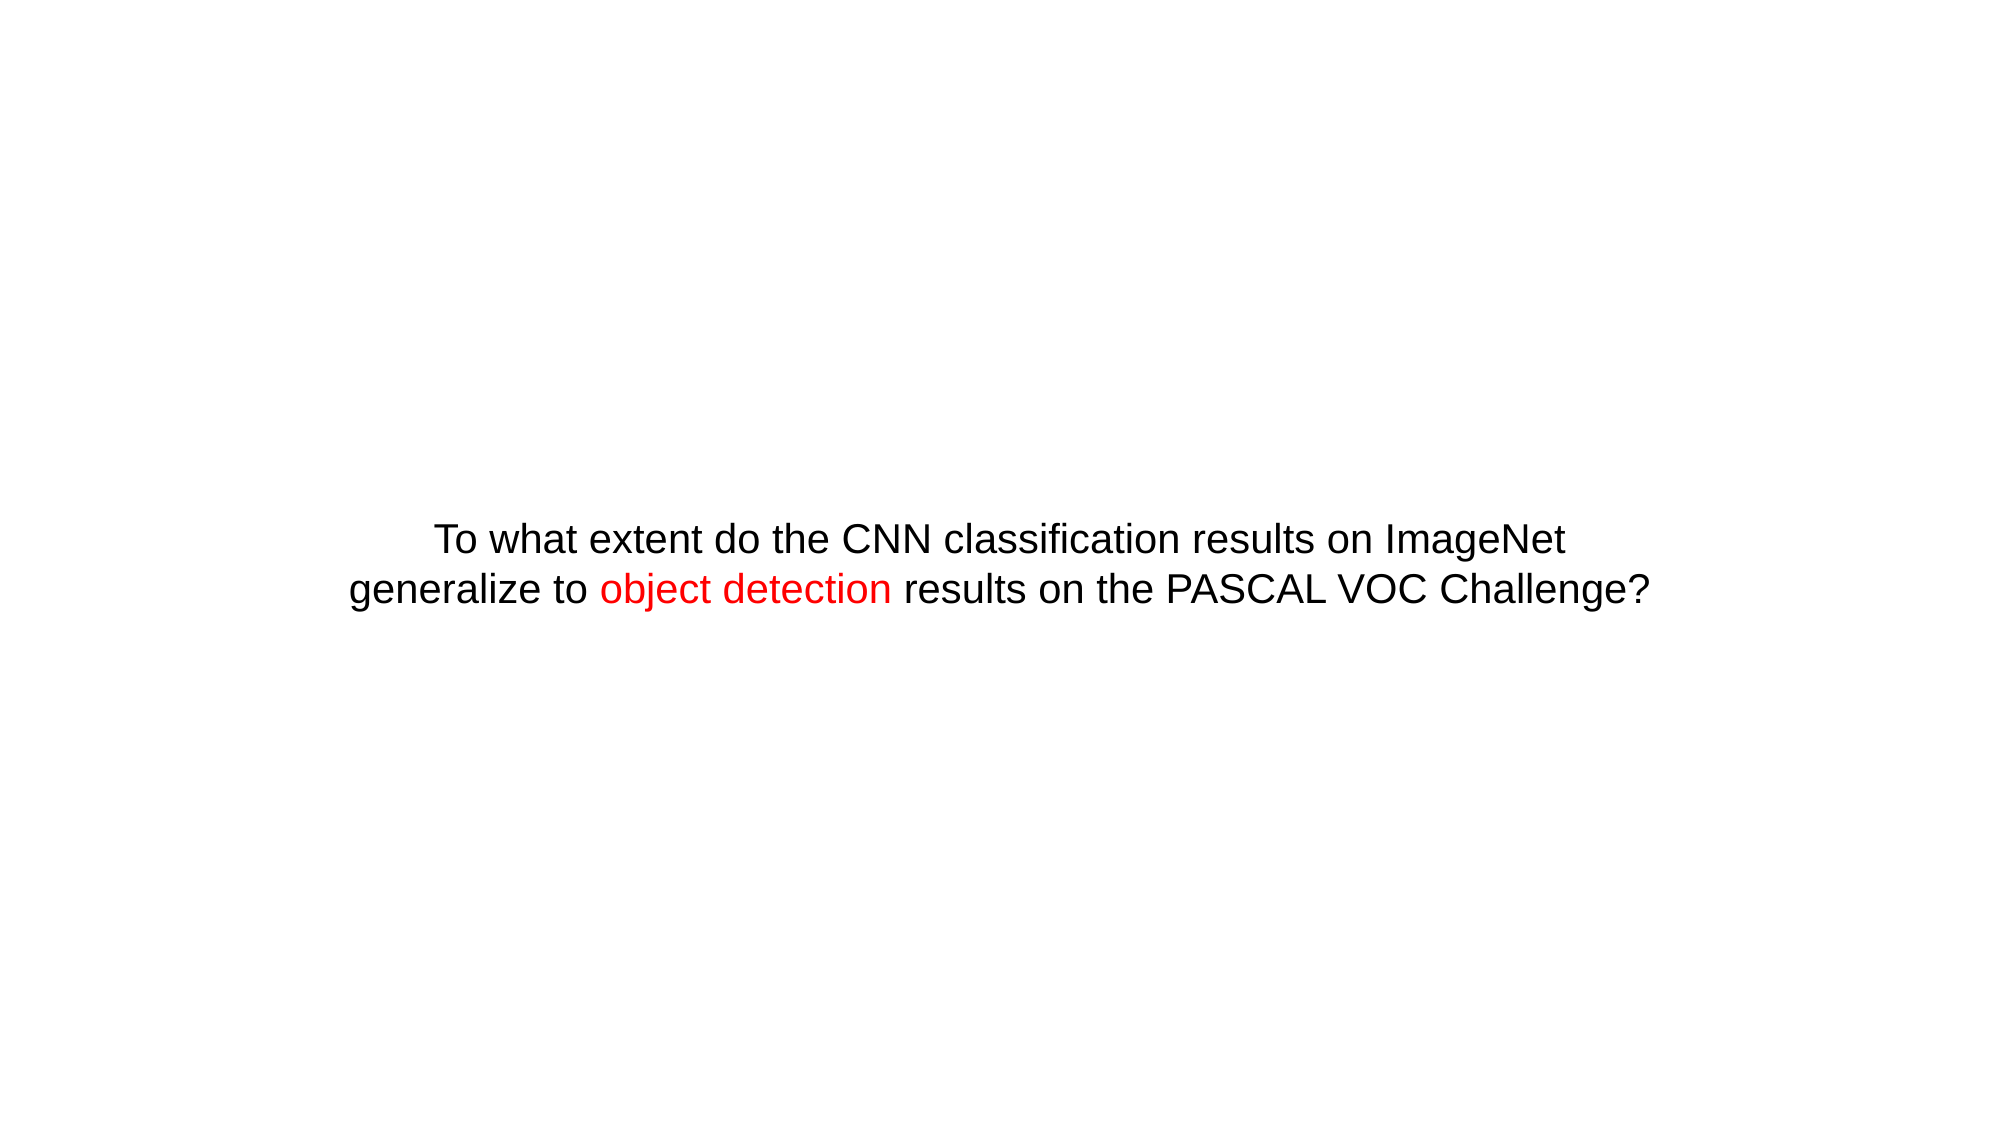

To what extent do the CNN classification results on ImageNet generalize to object detection results on the PASCAL VOC Challenge?